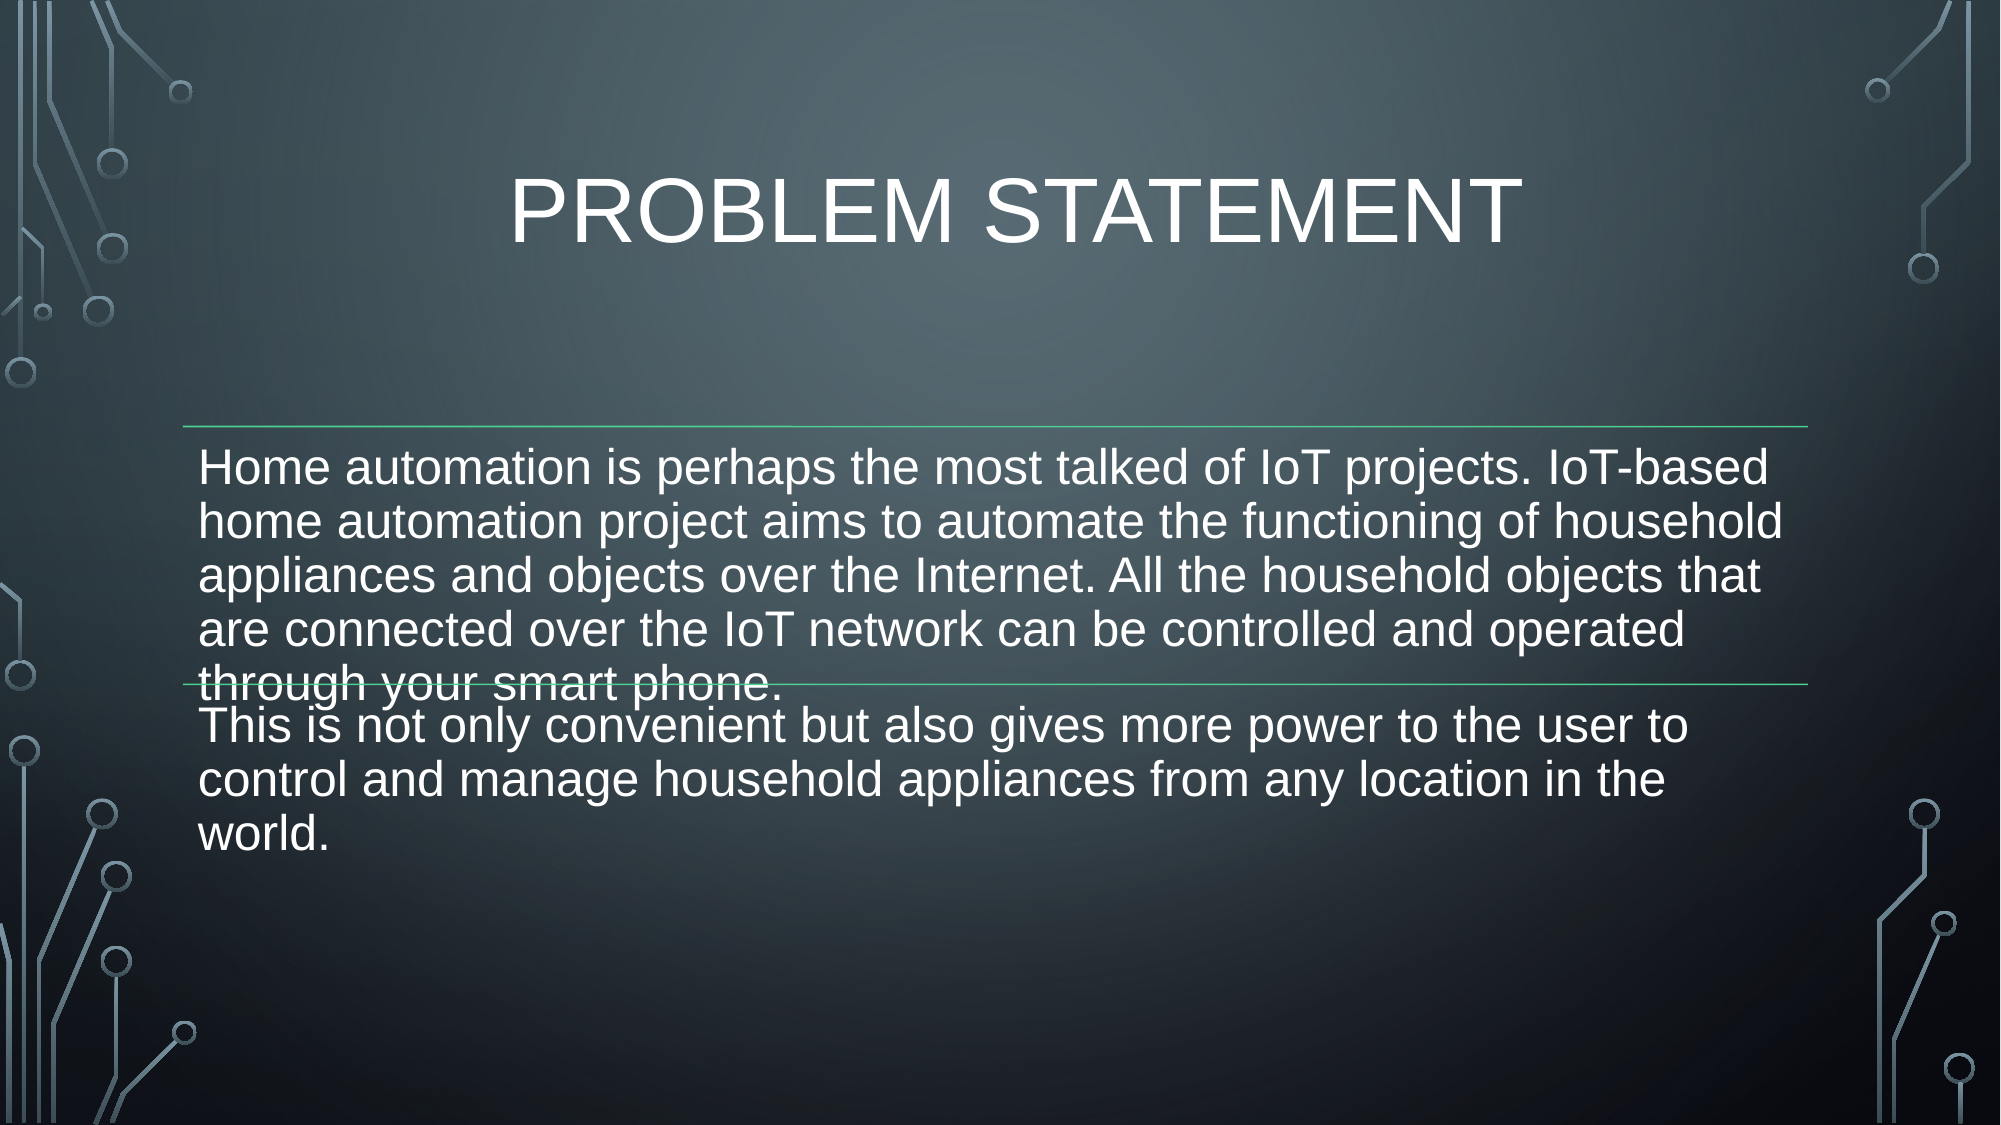

# PROBLEM statement
Home automation is perhaps the most talked of IoT projects. IoT-based home automation project aims to automate the functioning of household appliances and objects over the Internet. All the household objects that are connected over the IoT network can be controlled and operated through your smart phone.
This is not only convenient but also gives more power to the user to control and manage household appliances from any location in the world.